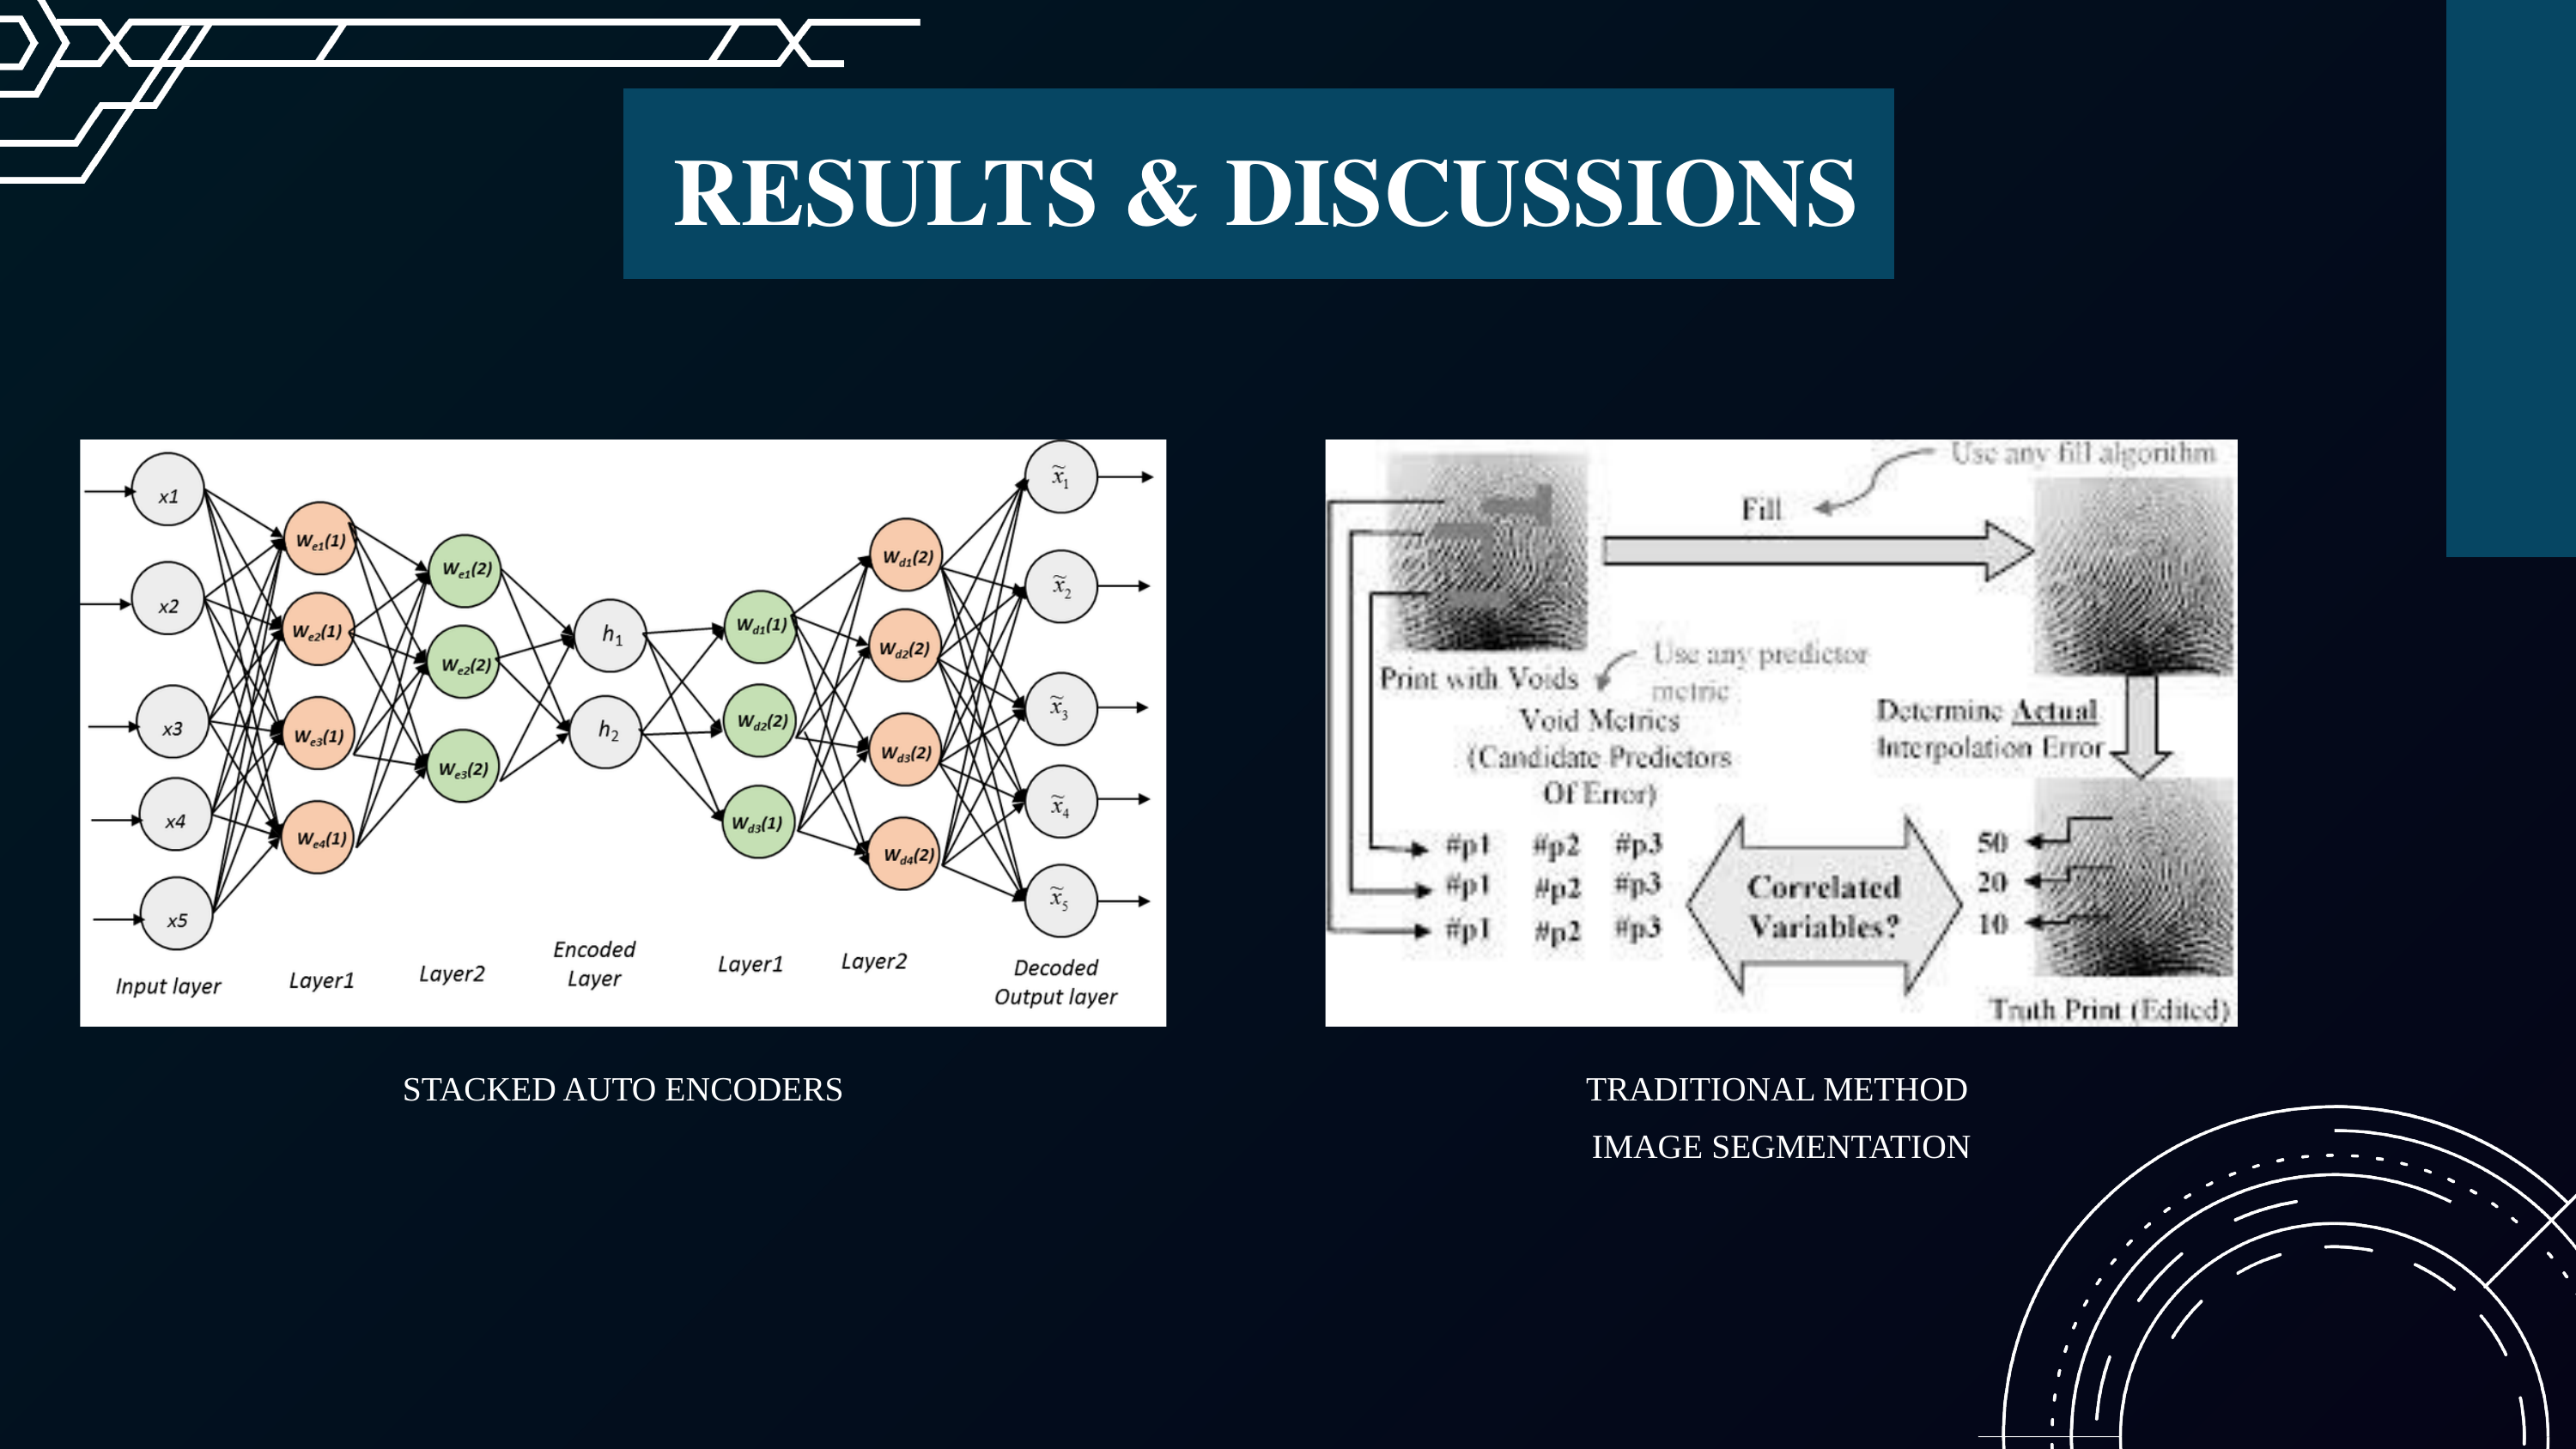

RESULTS & DISCUSSIONS

STACKED AUTO ENCODERS
TRADITIONAL METHOD
IMAGE SEGMENTATION